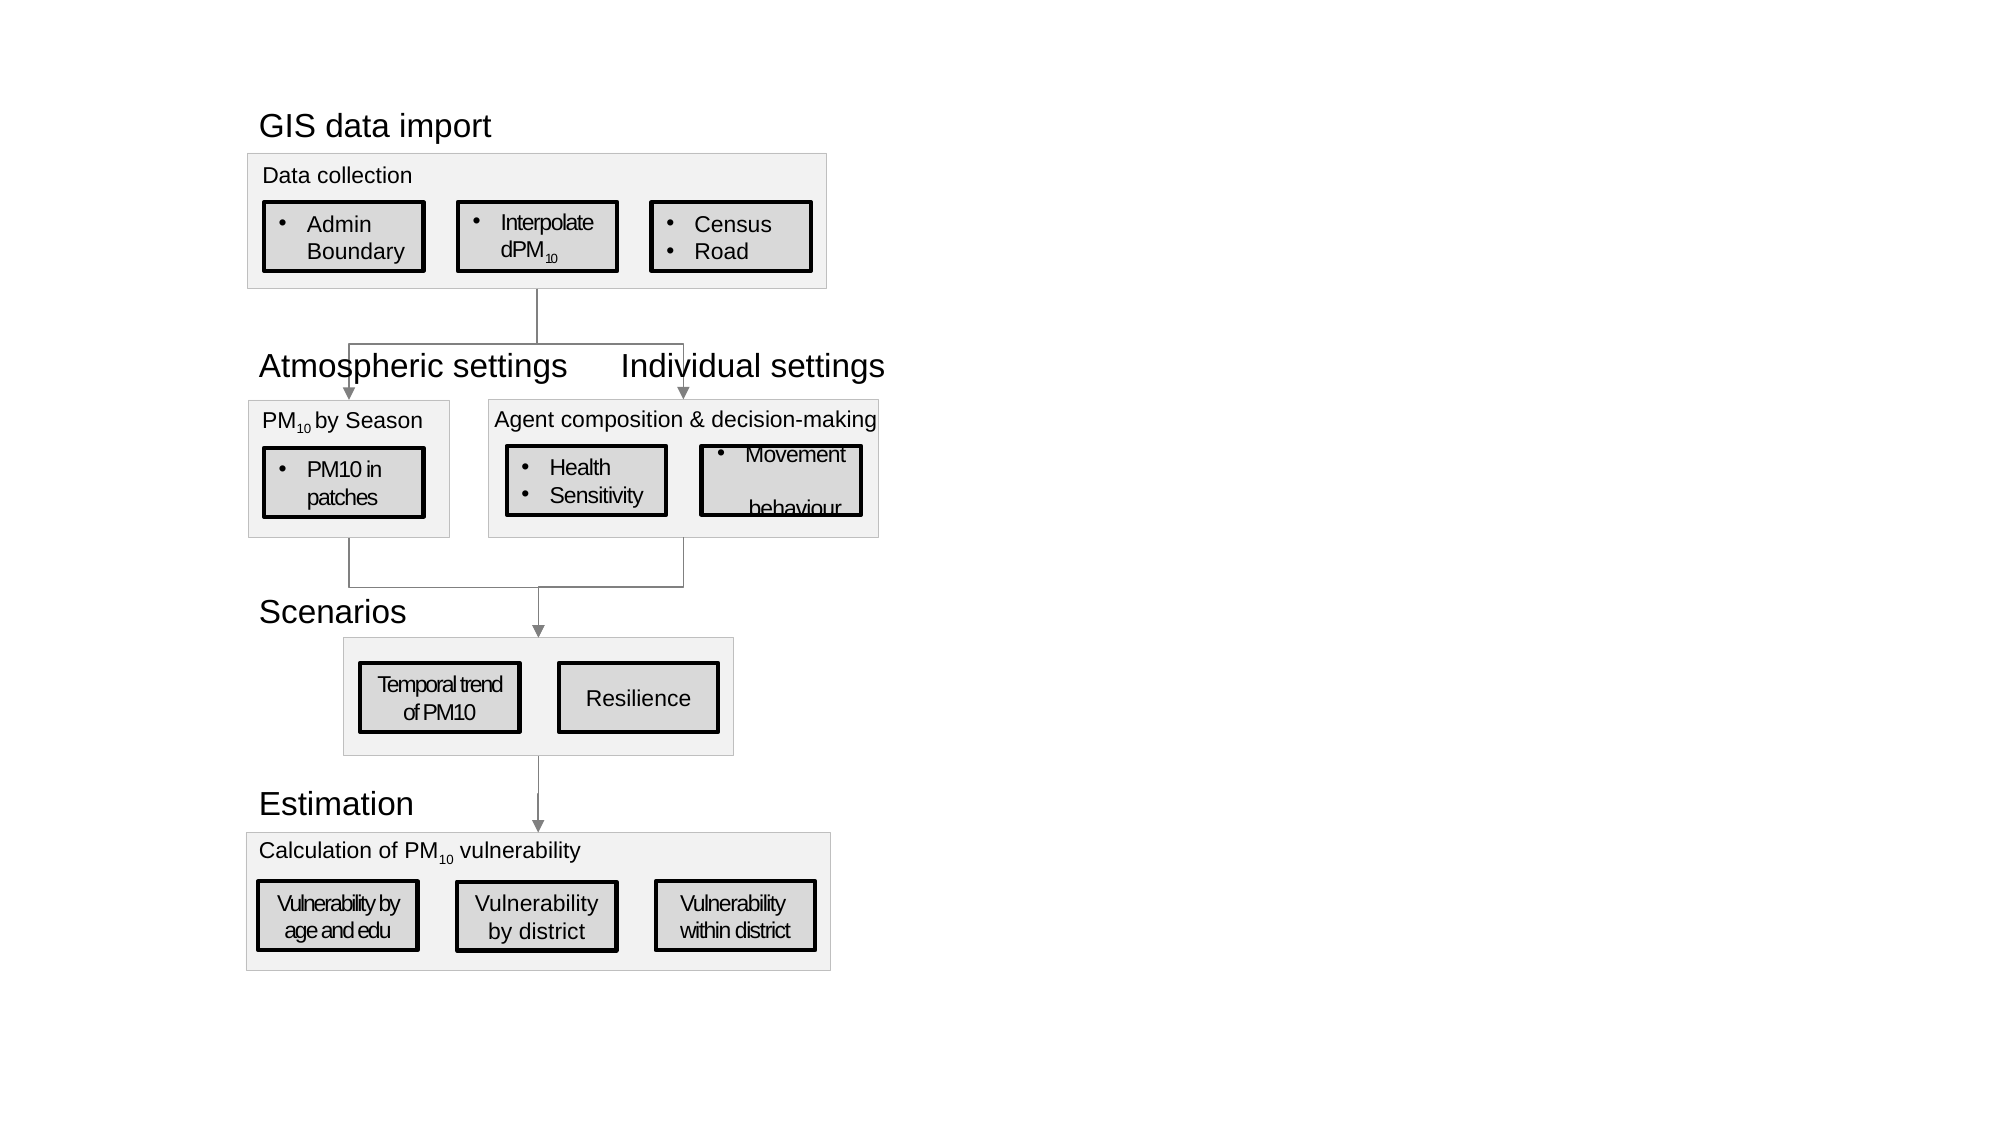

GIS data import

Data collection
Admin
Boundary
InterpolatedPM10
Census
Road
Atmospheric settings
Individual settings
Agent composition & decision-making
PM10 by Season

Health
Sensitivity
Movement
behaviour
PM10 in patches
Scenarios

Temporal trend of PM10
Resilience
Estimation
Calculation of PM10 vulnerability

Vulnerability by age and edu
Vulnerability
within district
Vulnerability by district